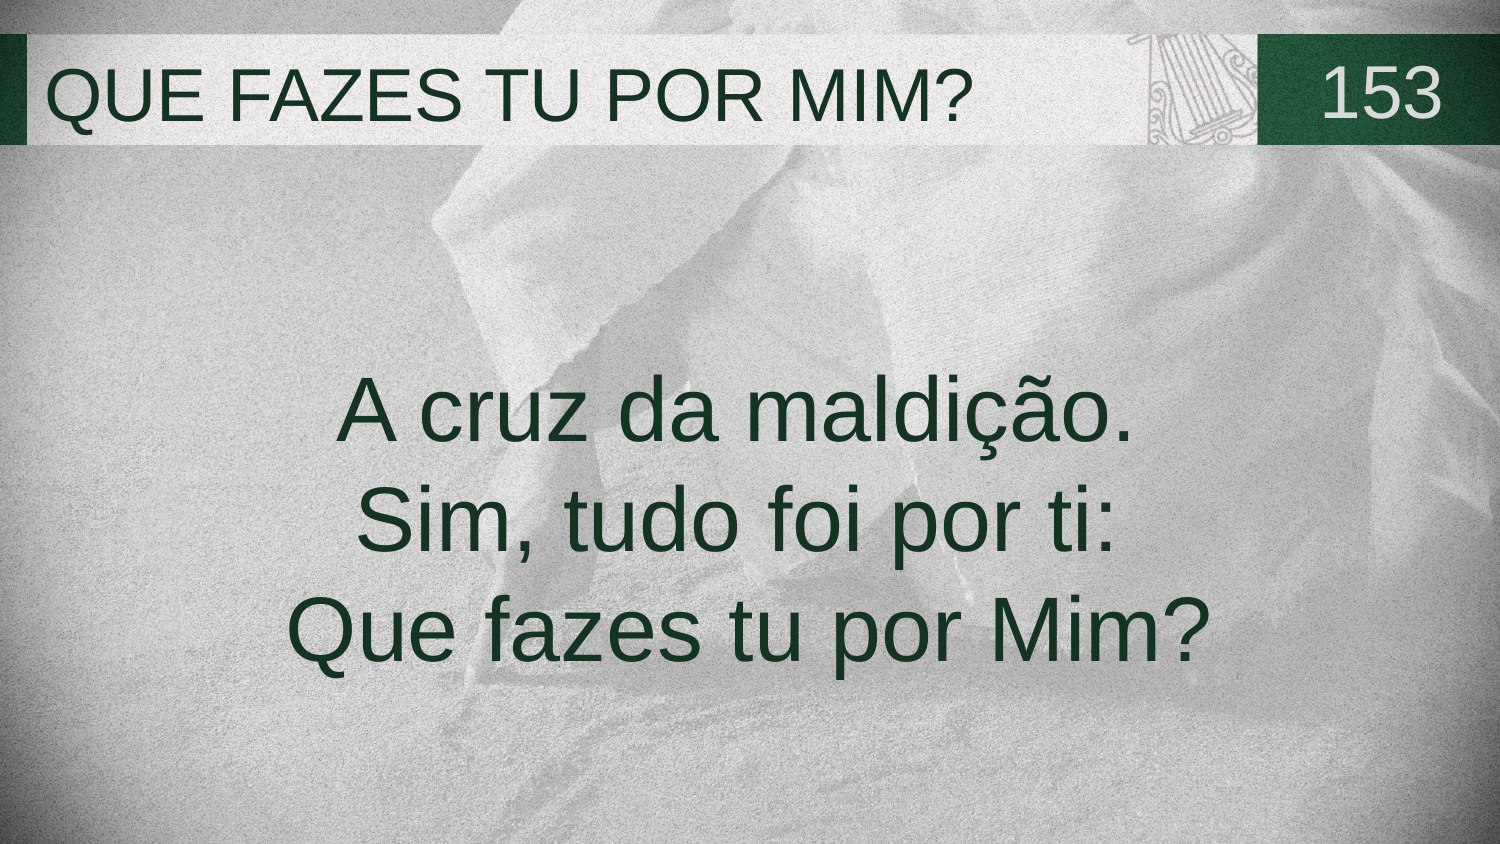

# QUE FAZES TU POR MIM?
153
A cruz da maldição.
Sim, tudo foi por ti:
Que fazes tu por Mim?